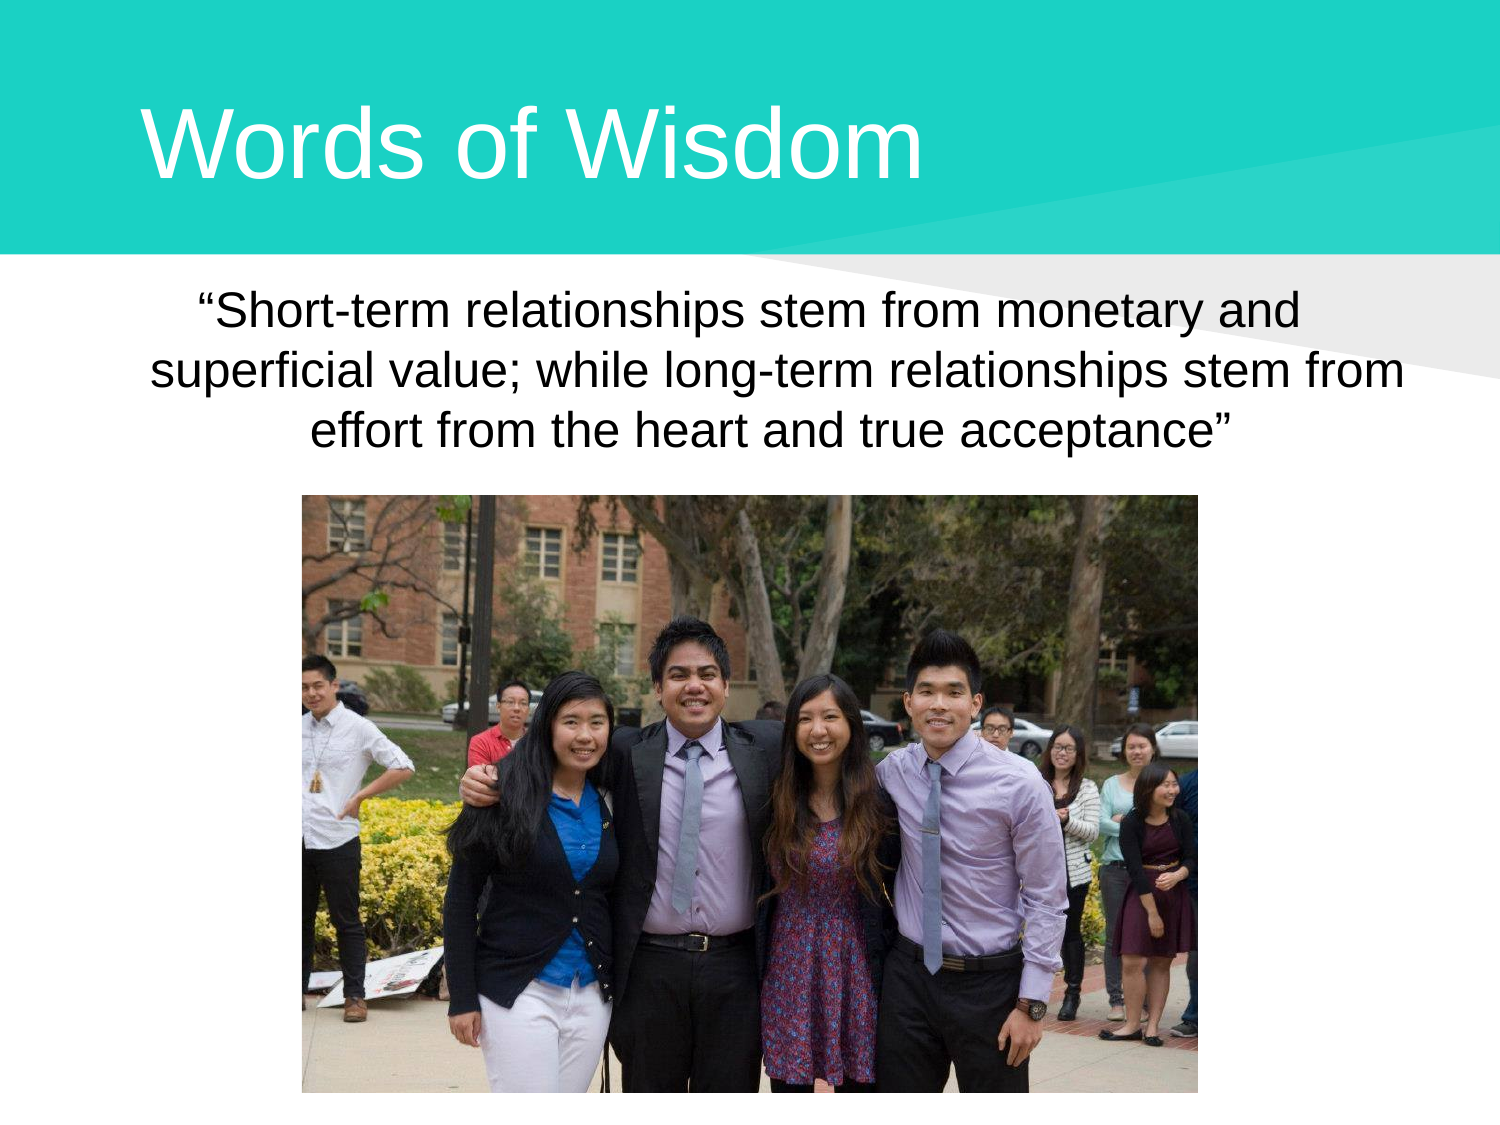

# Words of Wisdom
“Short-term relationships stem from monetary and superficial value; while long-term relationships stem from effort from the heart and true acceptance”